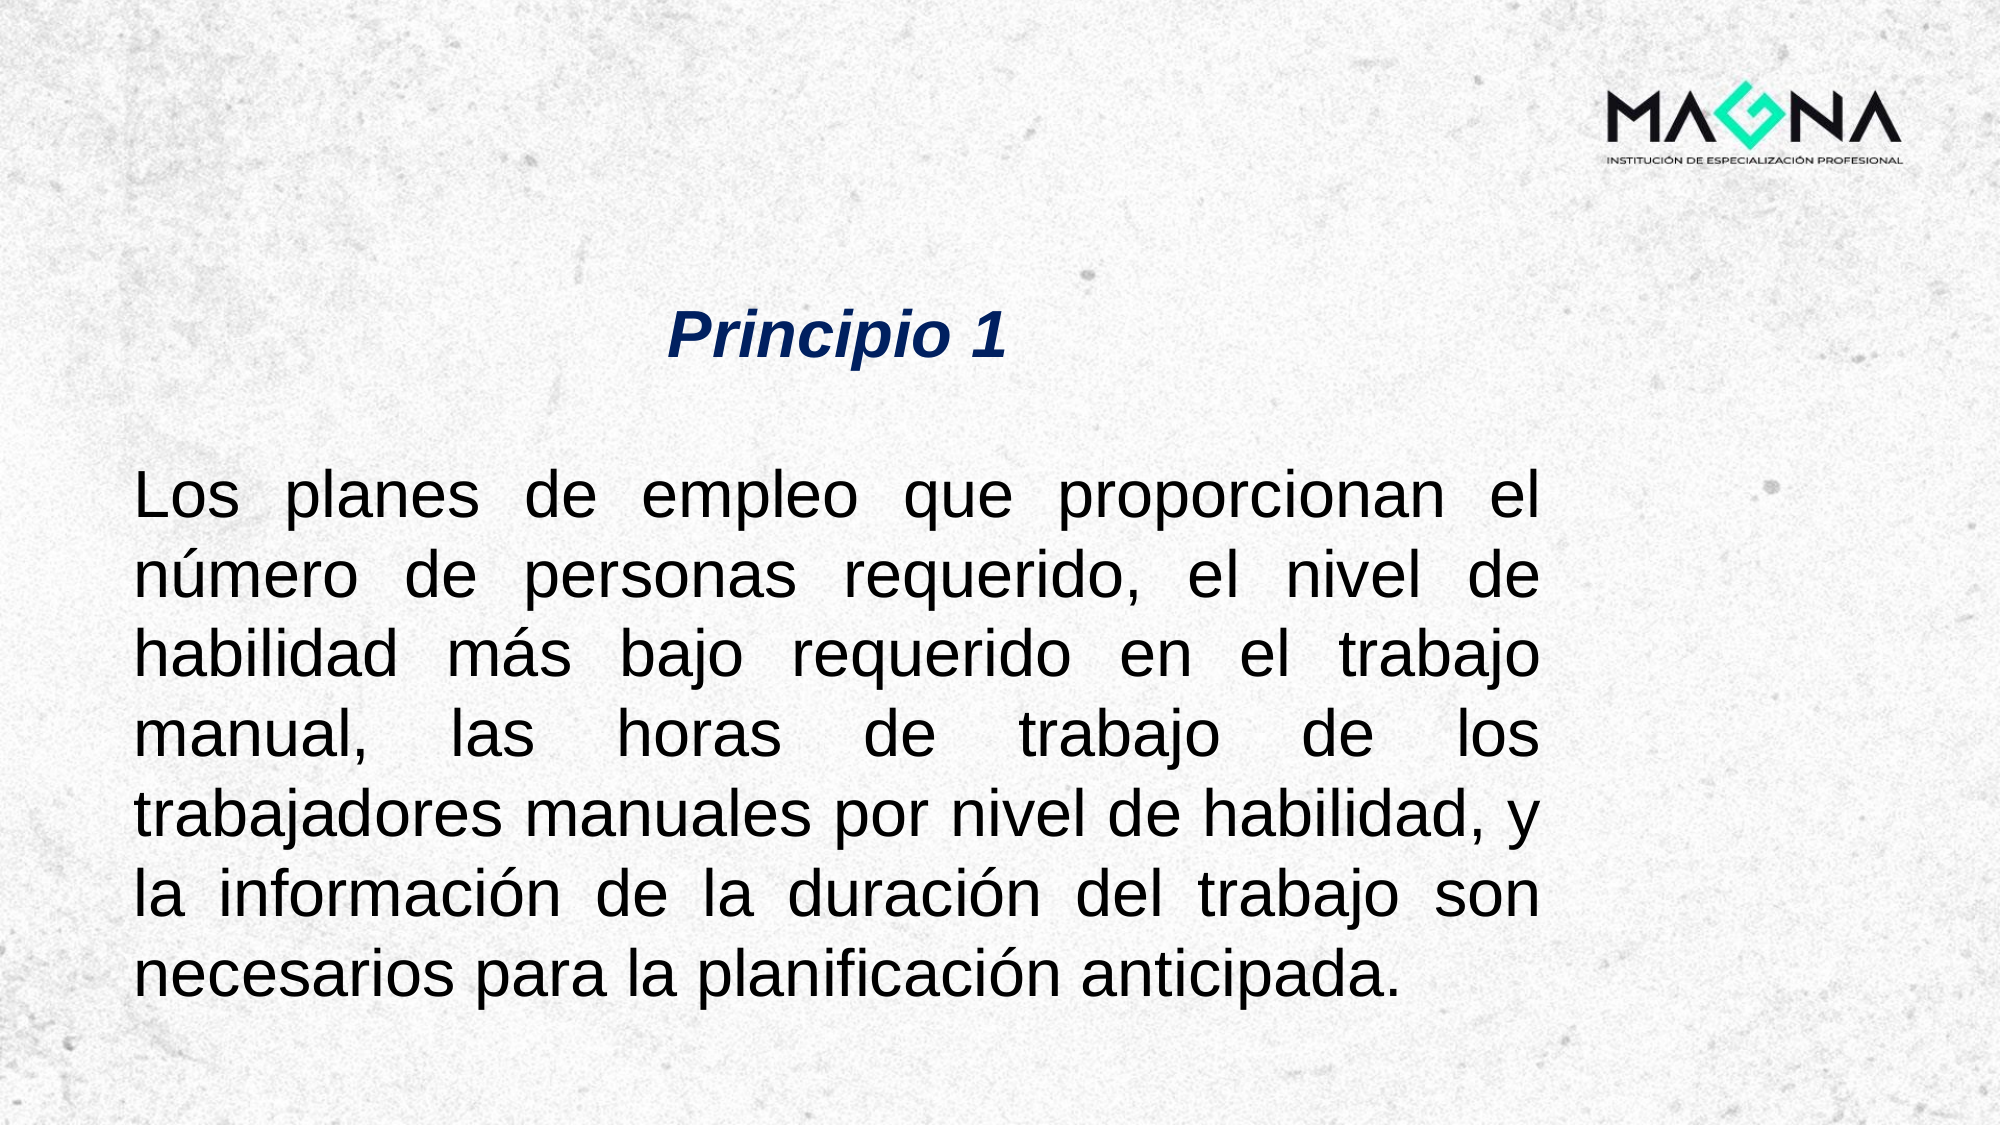

Principio 1

Los planes de empleo que proporcionan el número de personas requerido, el nivel de habilidad más bajo requerido en el trabajo manual, las horas de trabajo de los trabajadores manuales por nivel de habilidad, y la información de la duración del trabajo son necesarios para la planificación anticipada.